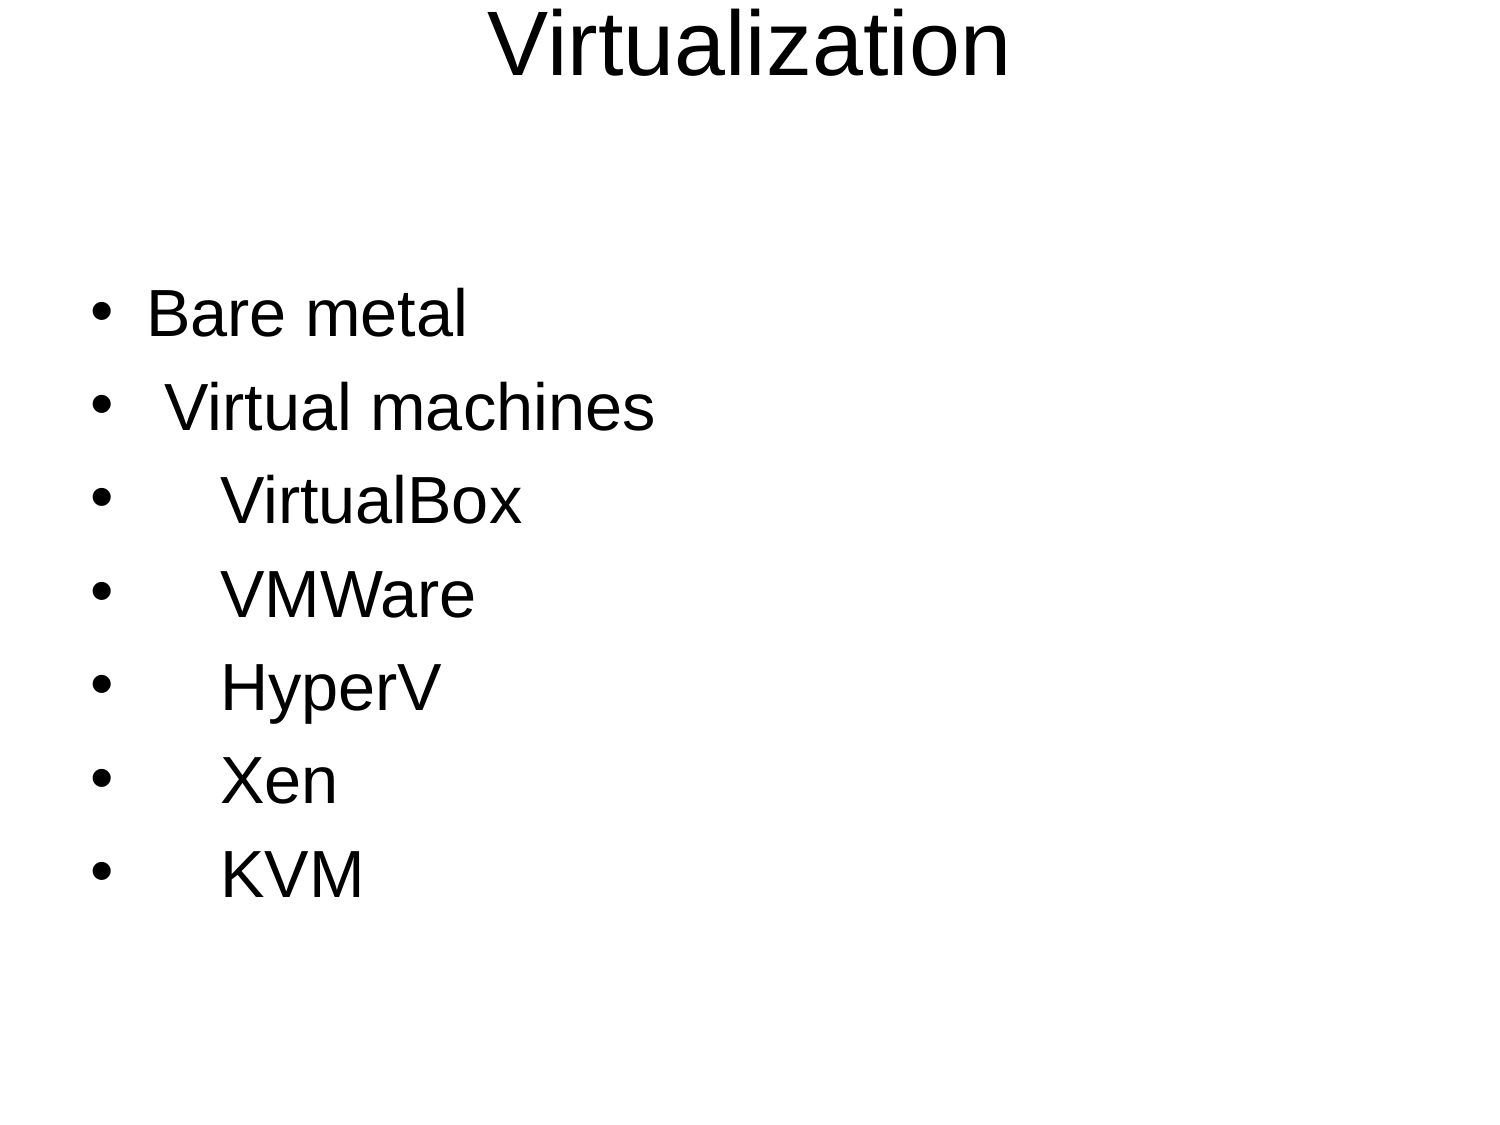

# Virtualization
Bare metal
 Virtual machines
    VirtualBox
    VMWare
    HyperV
    Xen
    KVM